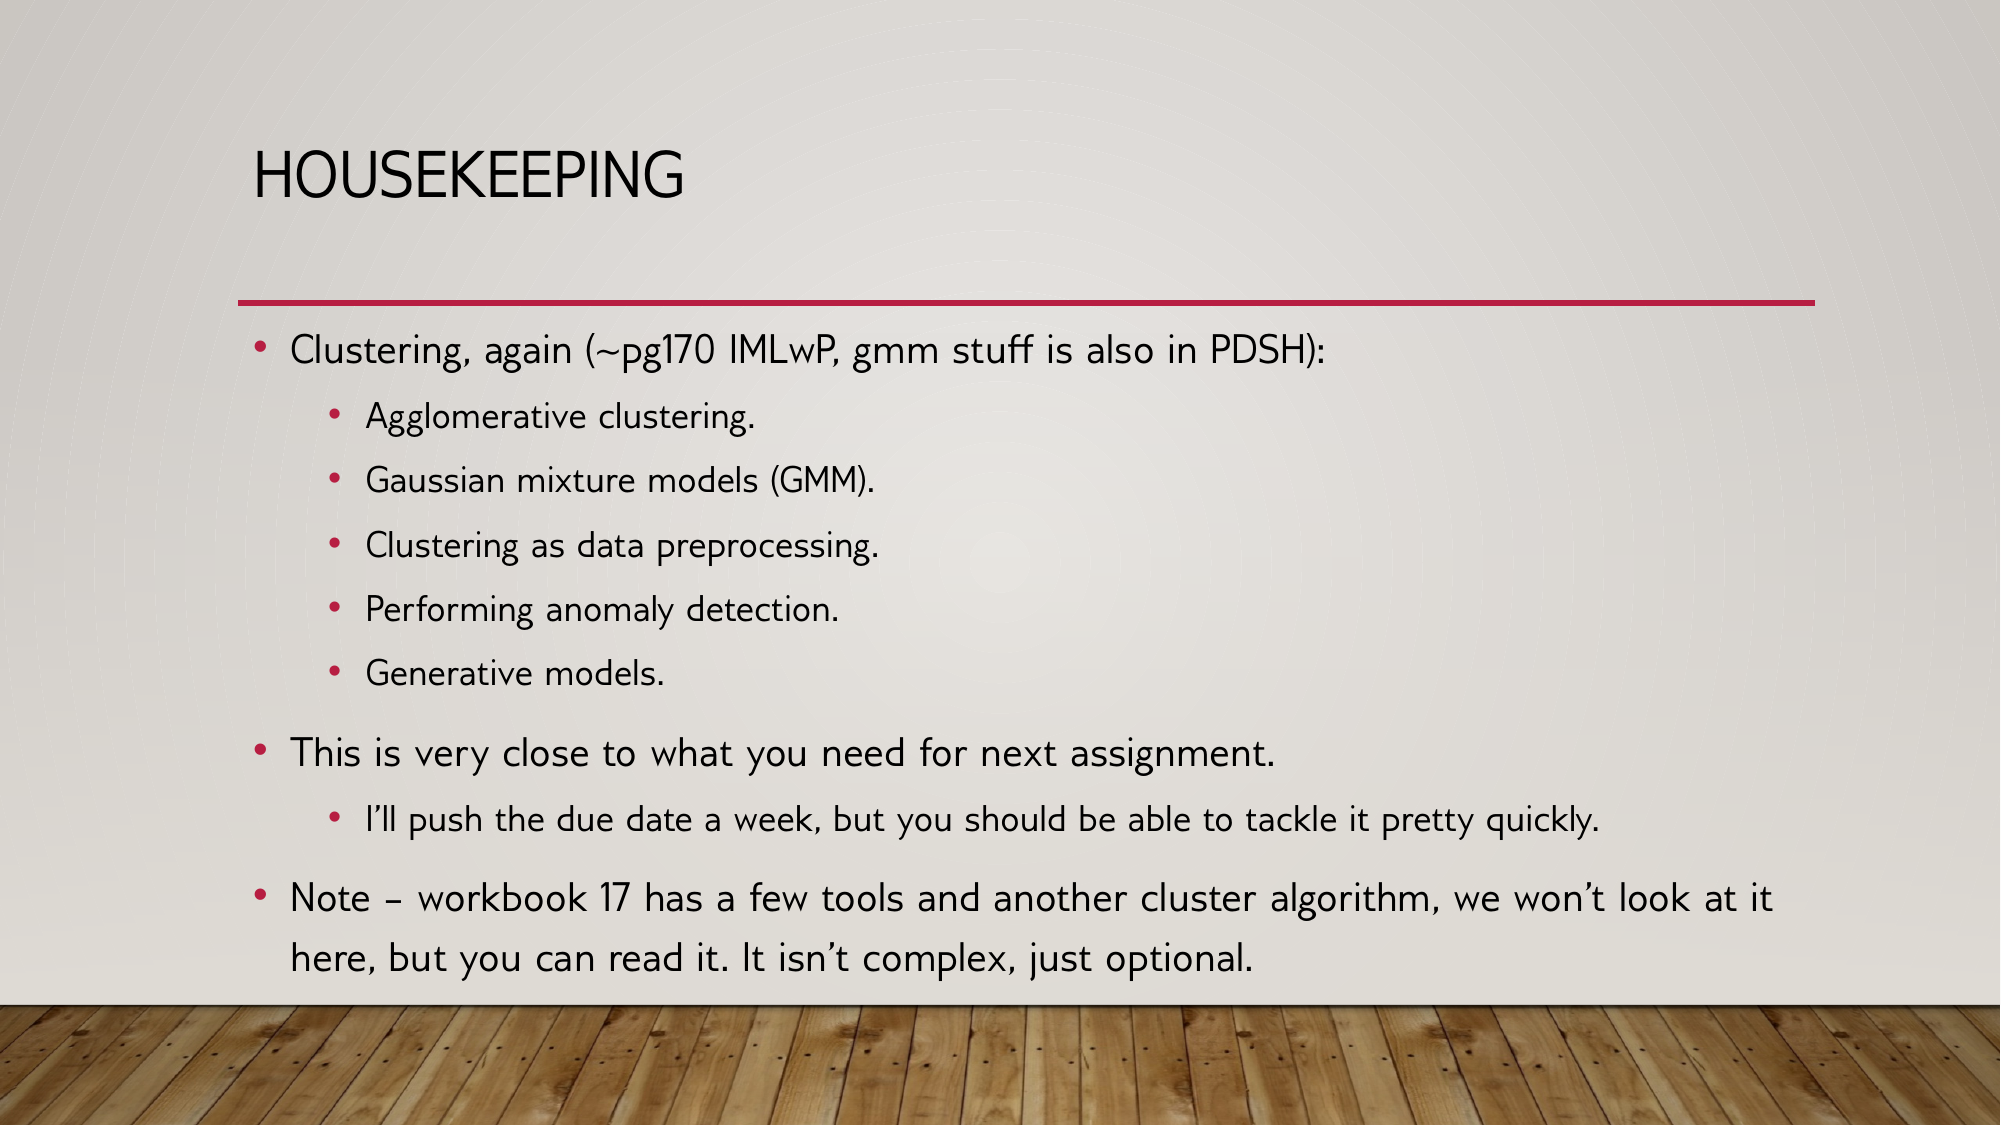

# Housekeeping
Clustering, again (~pg170 IMLwP, gmm stuff is also in PDSH):
Agglomerative clustering.
Gaussian mixture models (GMM).
Clustering as data preprocessing.
Performing anomaly detection.
Generative models.
This is very close to what you need for next assignment.
I’ll push the due date a week, but you should be able to tackle it pretty quickly.
Note – workbook 17 has a few tools and another cluster algorithm, we won’t look at it here, but you can read it. It isn’t complex, just optional.